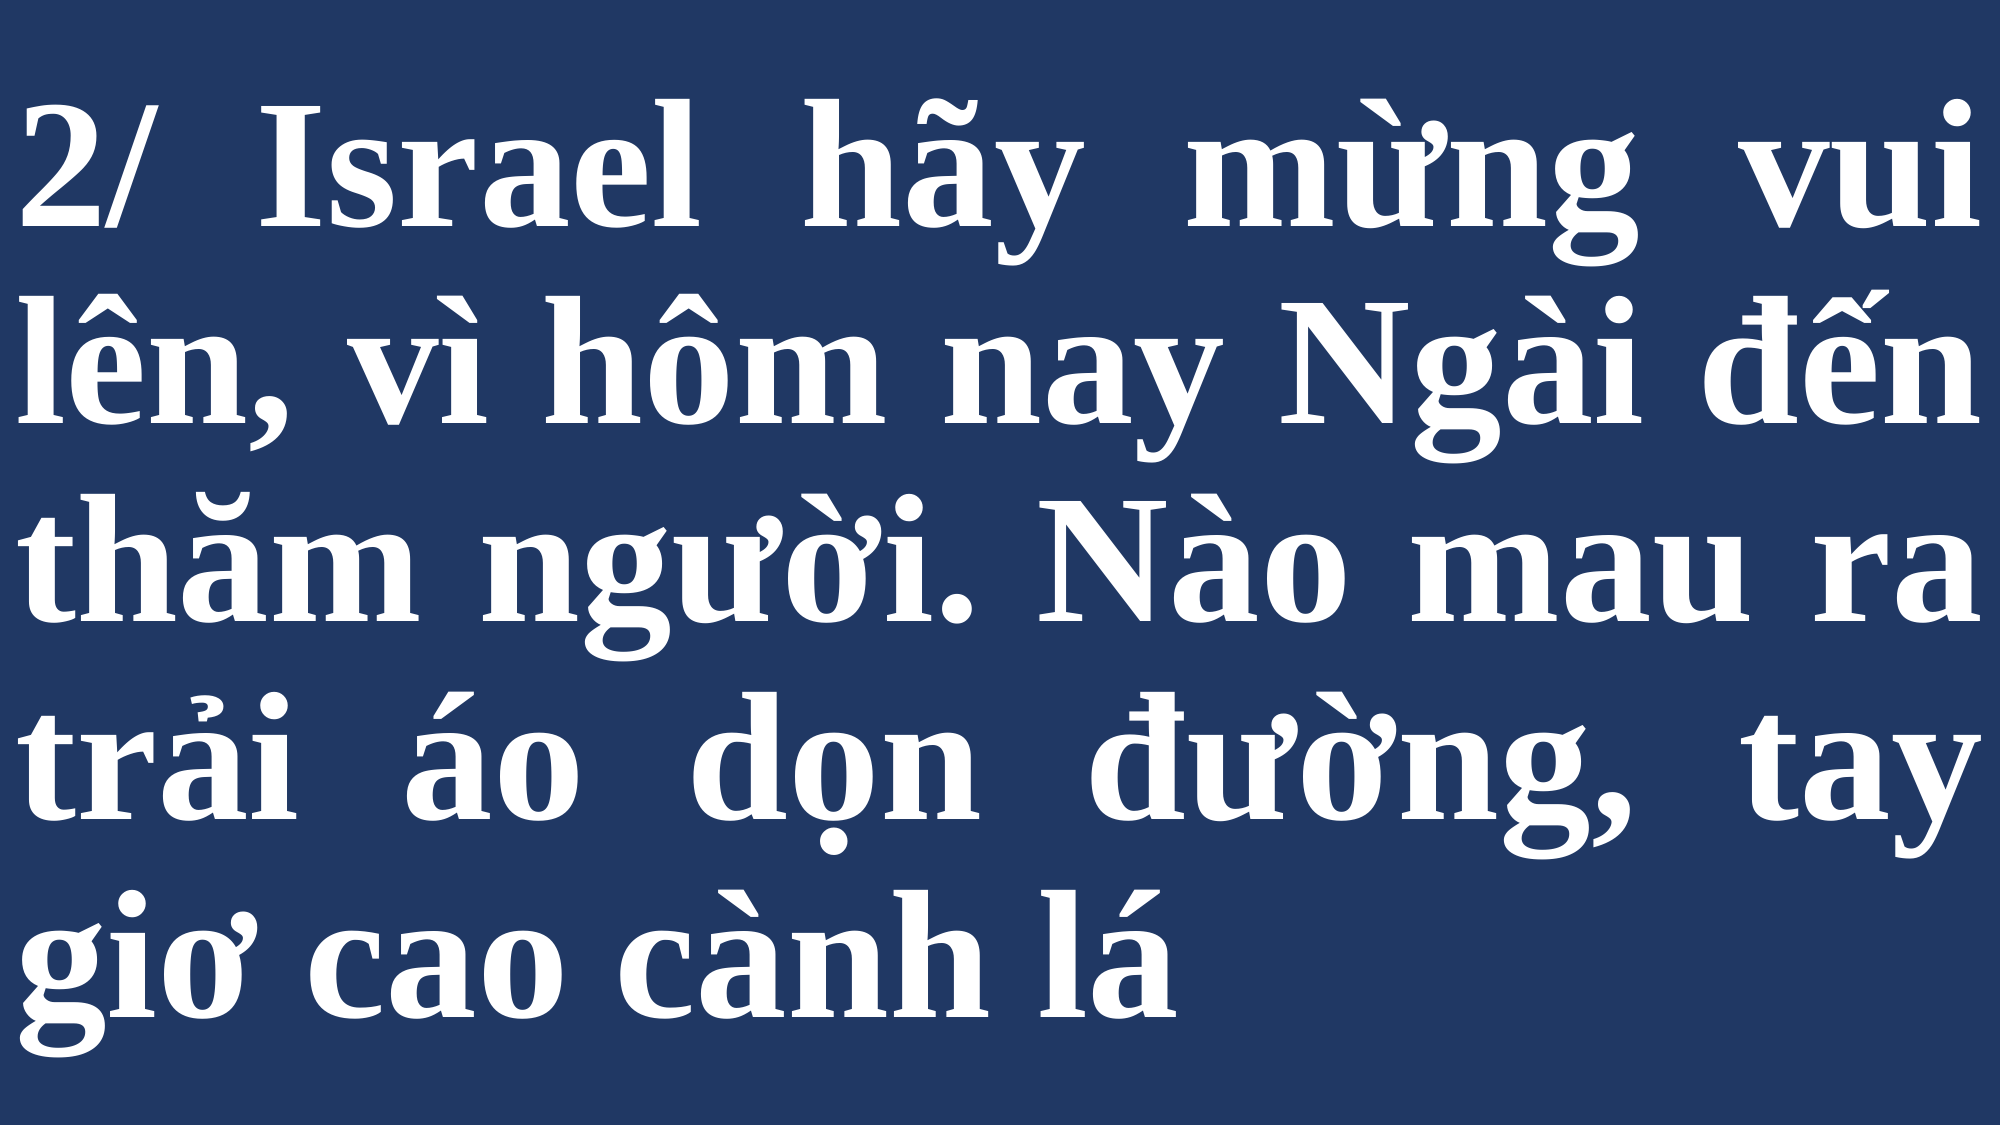

# 2/ Israel hãy mừng vui lên, vì hôm nay Ngài đến thăm người. Nào mau ra trải áo dọn đường, tay giơ cao cành lá